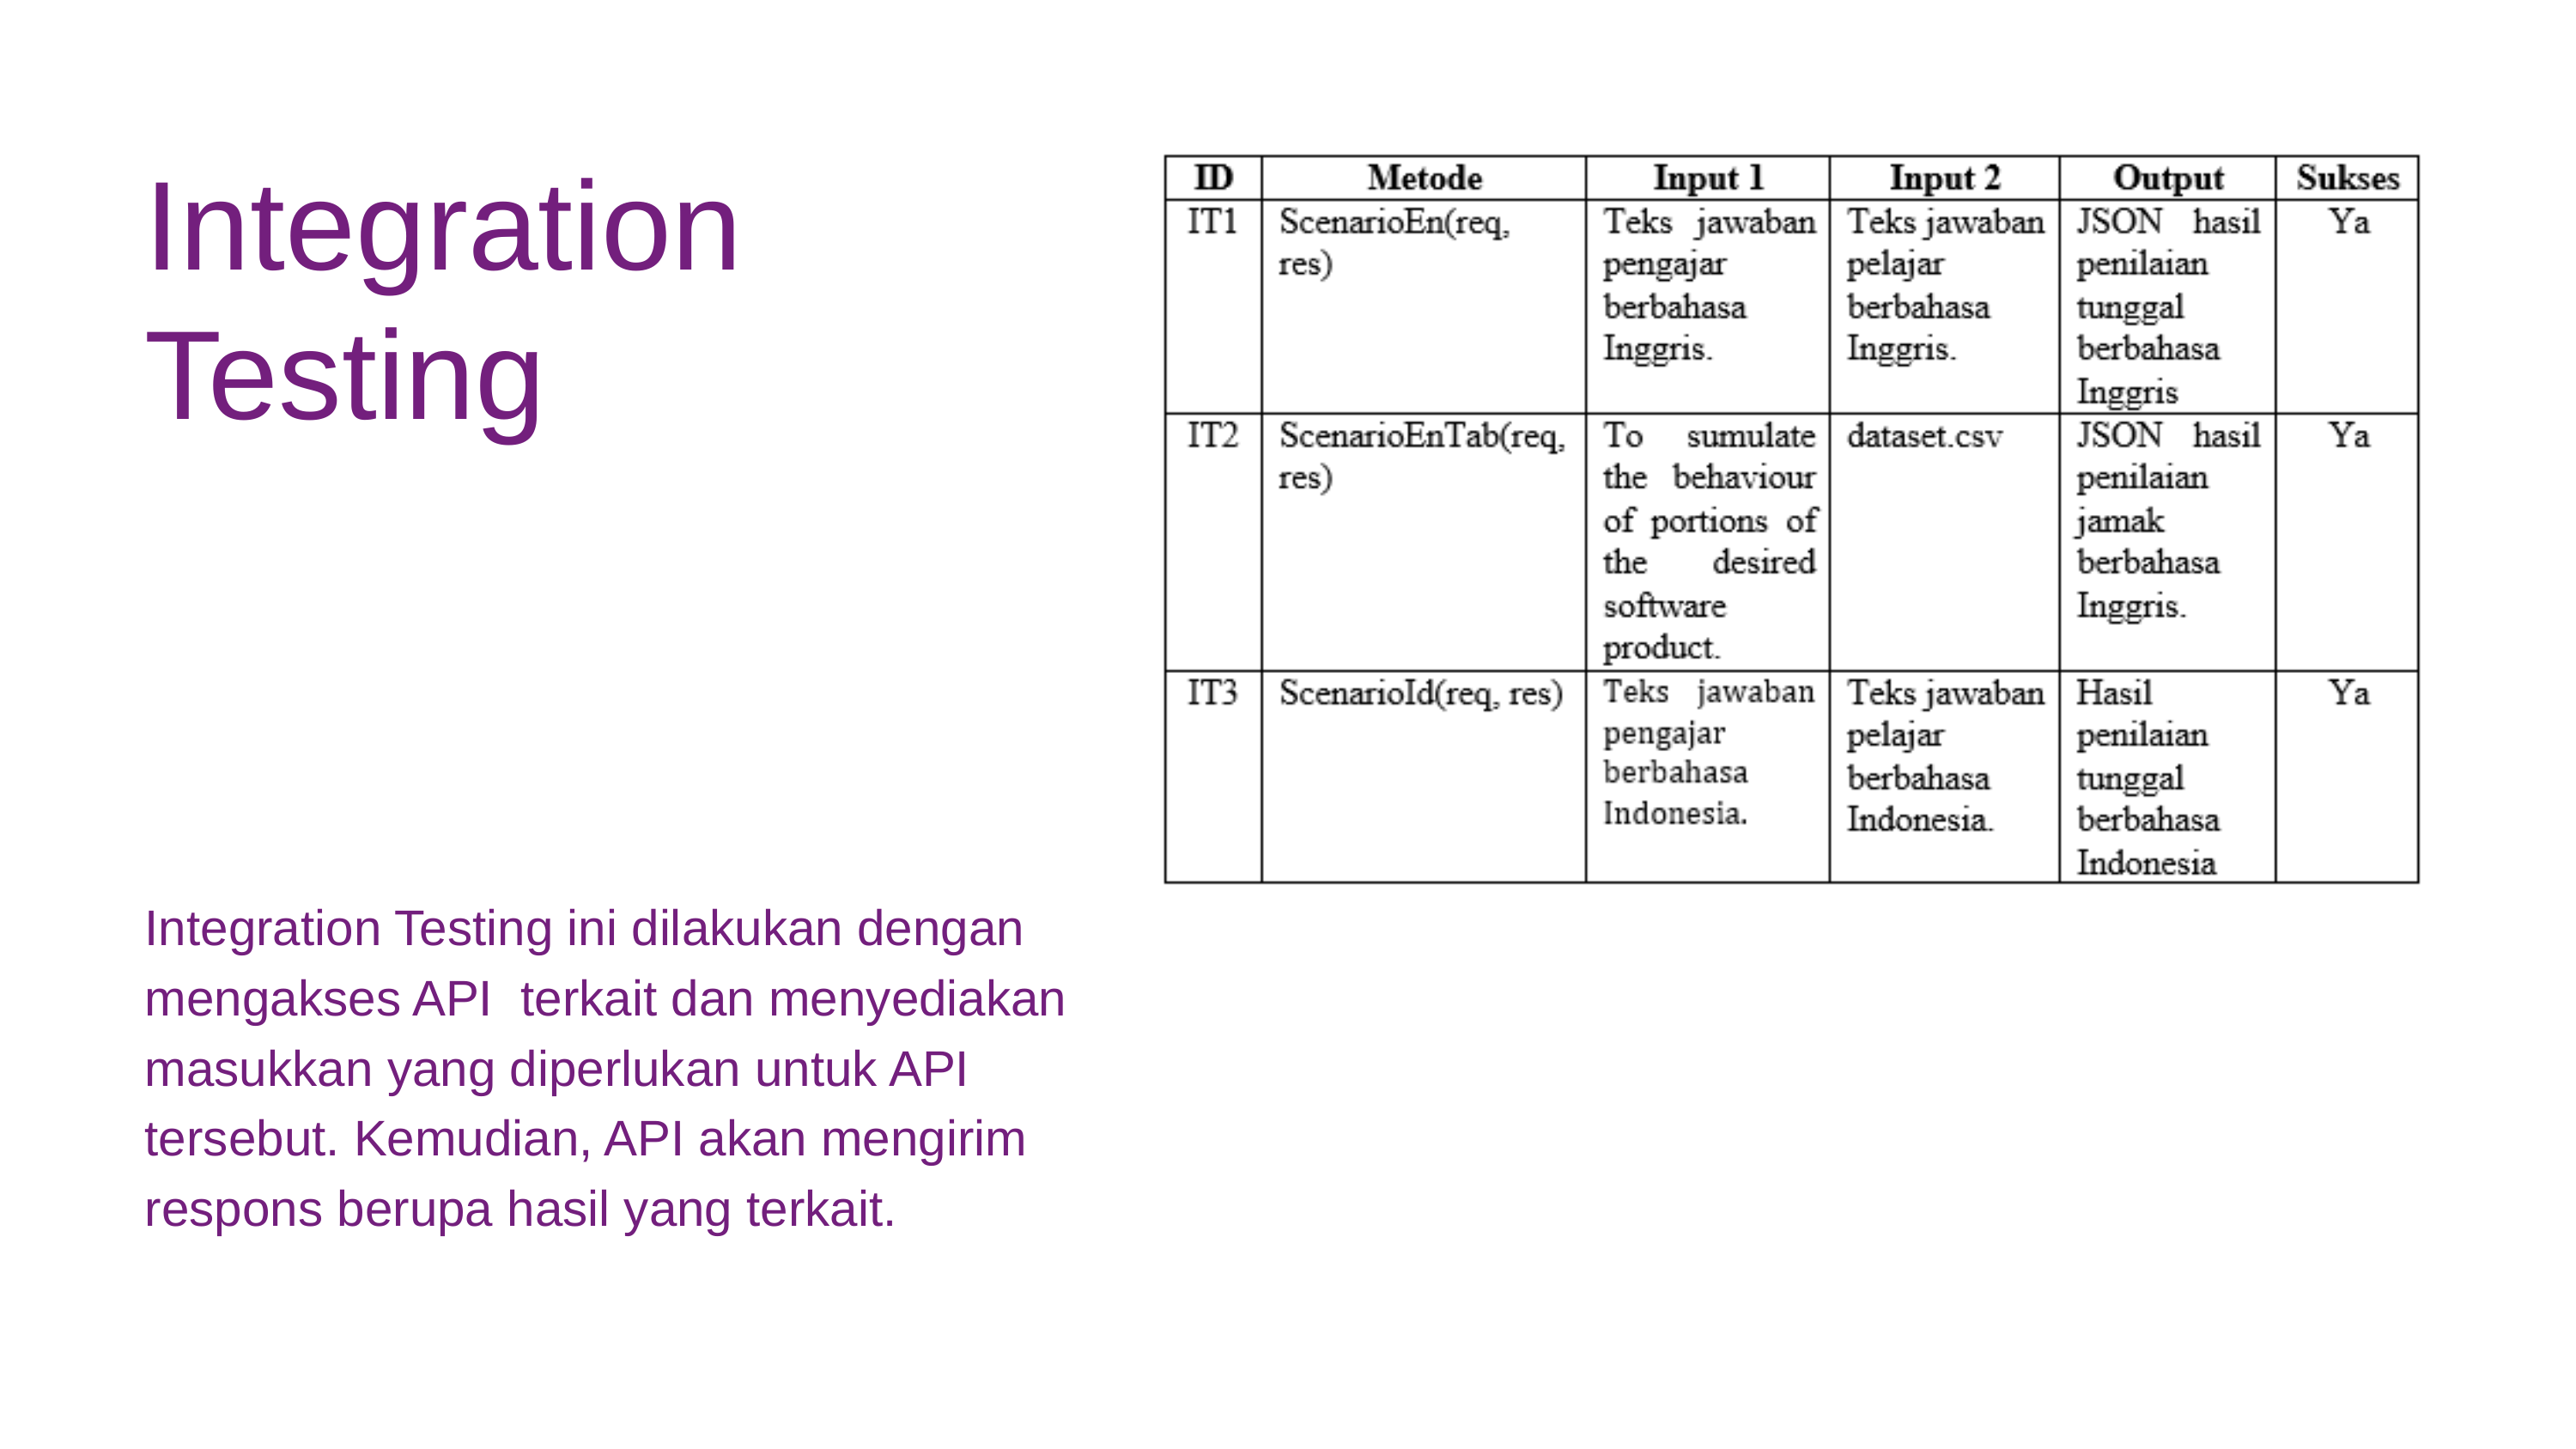

Integration Testing
Integration Testing ini dilakukan dengan mengakses API  terkait dan menyediakan masukkan yang diperlukan untuk API tersebut. Kemudian, API akan mengirim respons berupa hasil yang terkait.